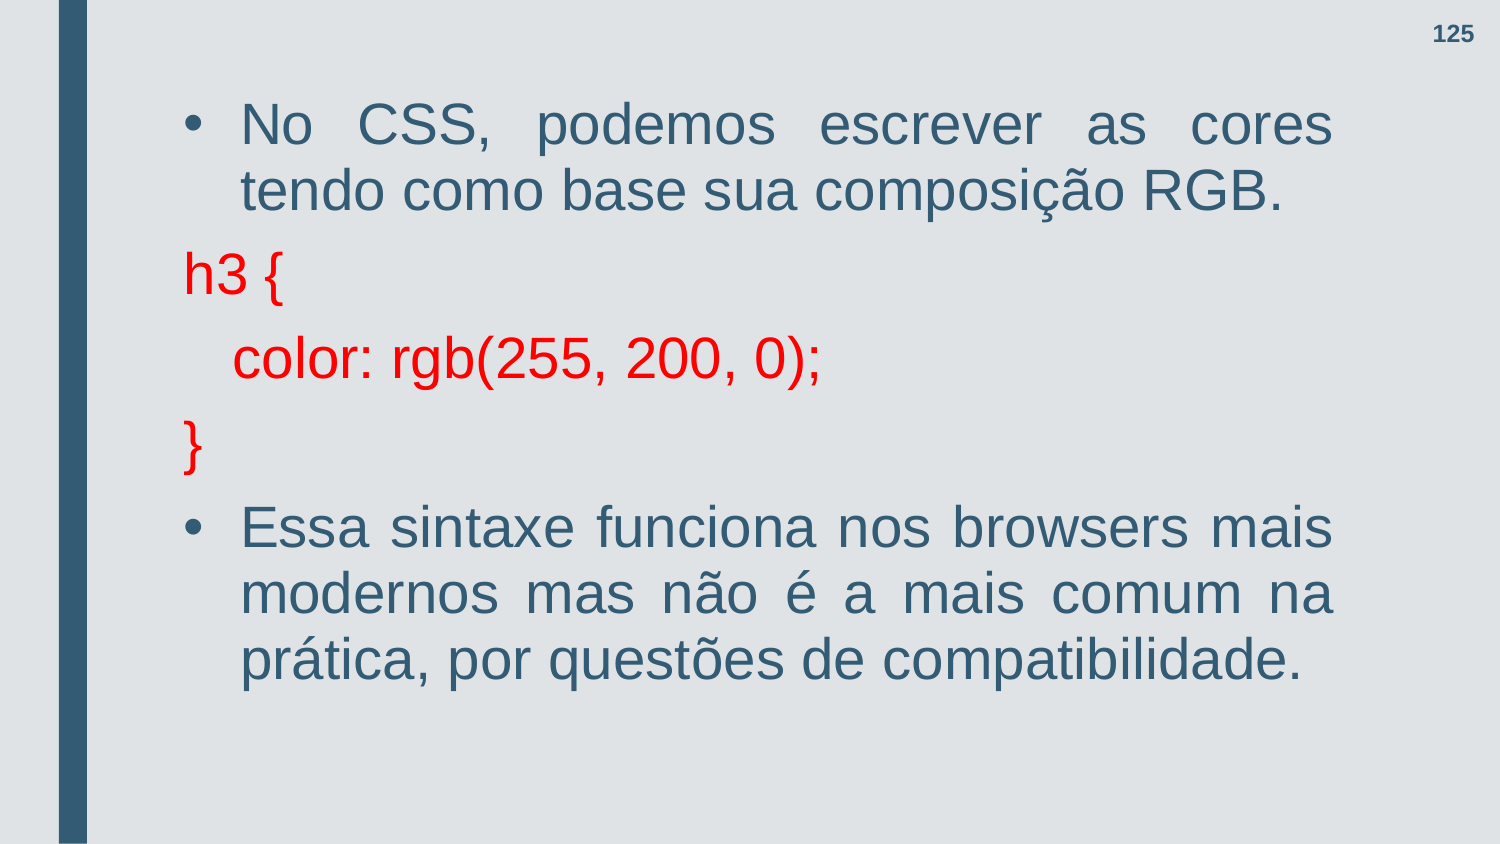

125
No CSS, podemos escrever as cores tendo como base sua composição RGB.
h3 {
   color: rgb(255, 200, 0);
}
Essa sintaxe funciona nos browsers mais modernos mas não é a mais comum na prática, por questões de compatibilidade.